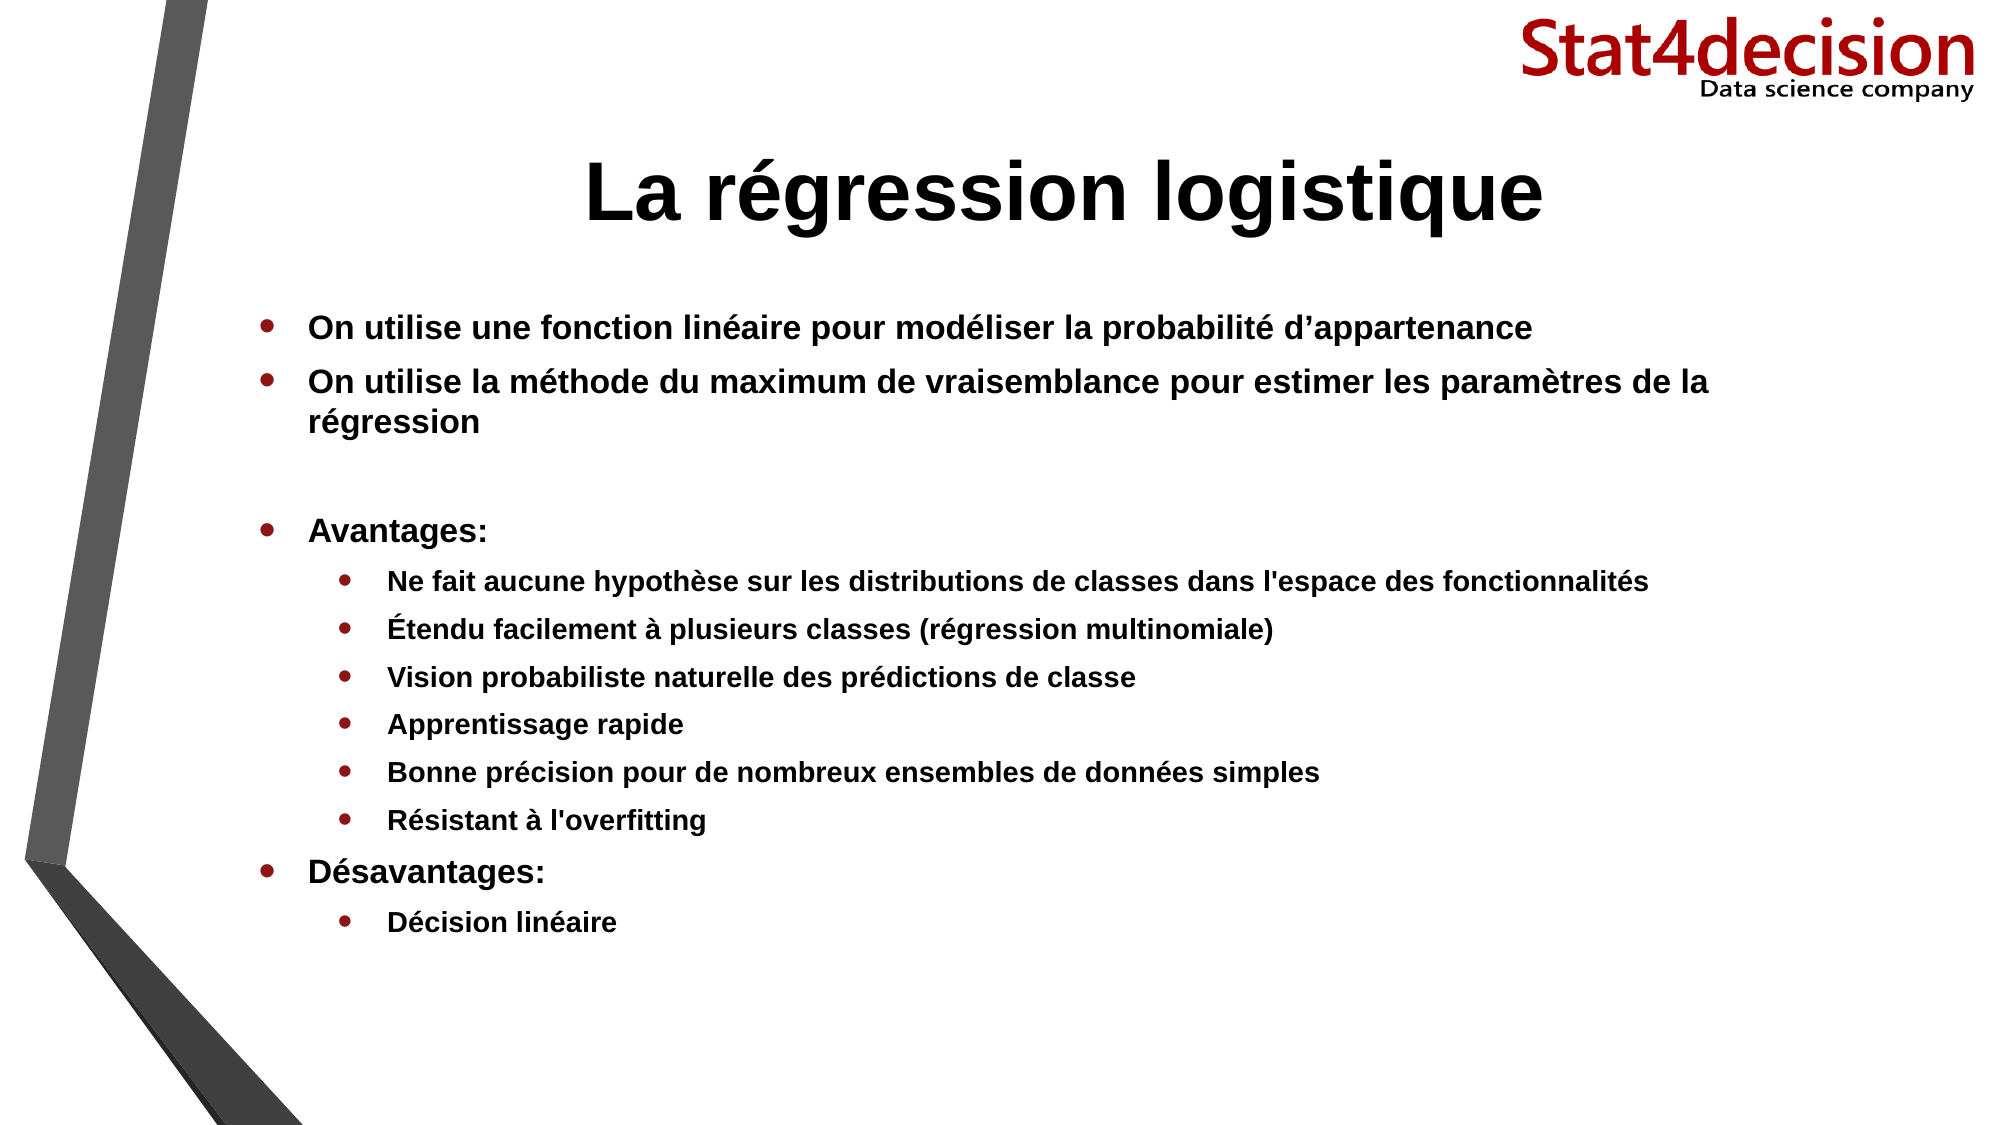

# La régression logistique
On utilise une fonction linéaire pour modéliser la probabilité d’appartenance
On utilise la méthode du maximum de vraisemblance pour estimer les paramètres de la régression

Avantages:
Ne fait aucune hypothèse sur les distributions de classes dans l'espace des fonctionnalités
Étendu facilement à plusieurs classes (régression multinomiale)
Vision probabiliste naturelle des prédictions de classe
Apprentissage rapide
Bonne précision pour de nombreux ensembles de données simples
Résistant à l'overfitting
Désavantages:
Décision linéaire